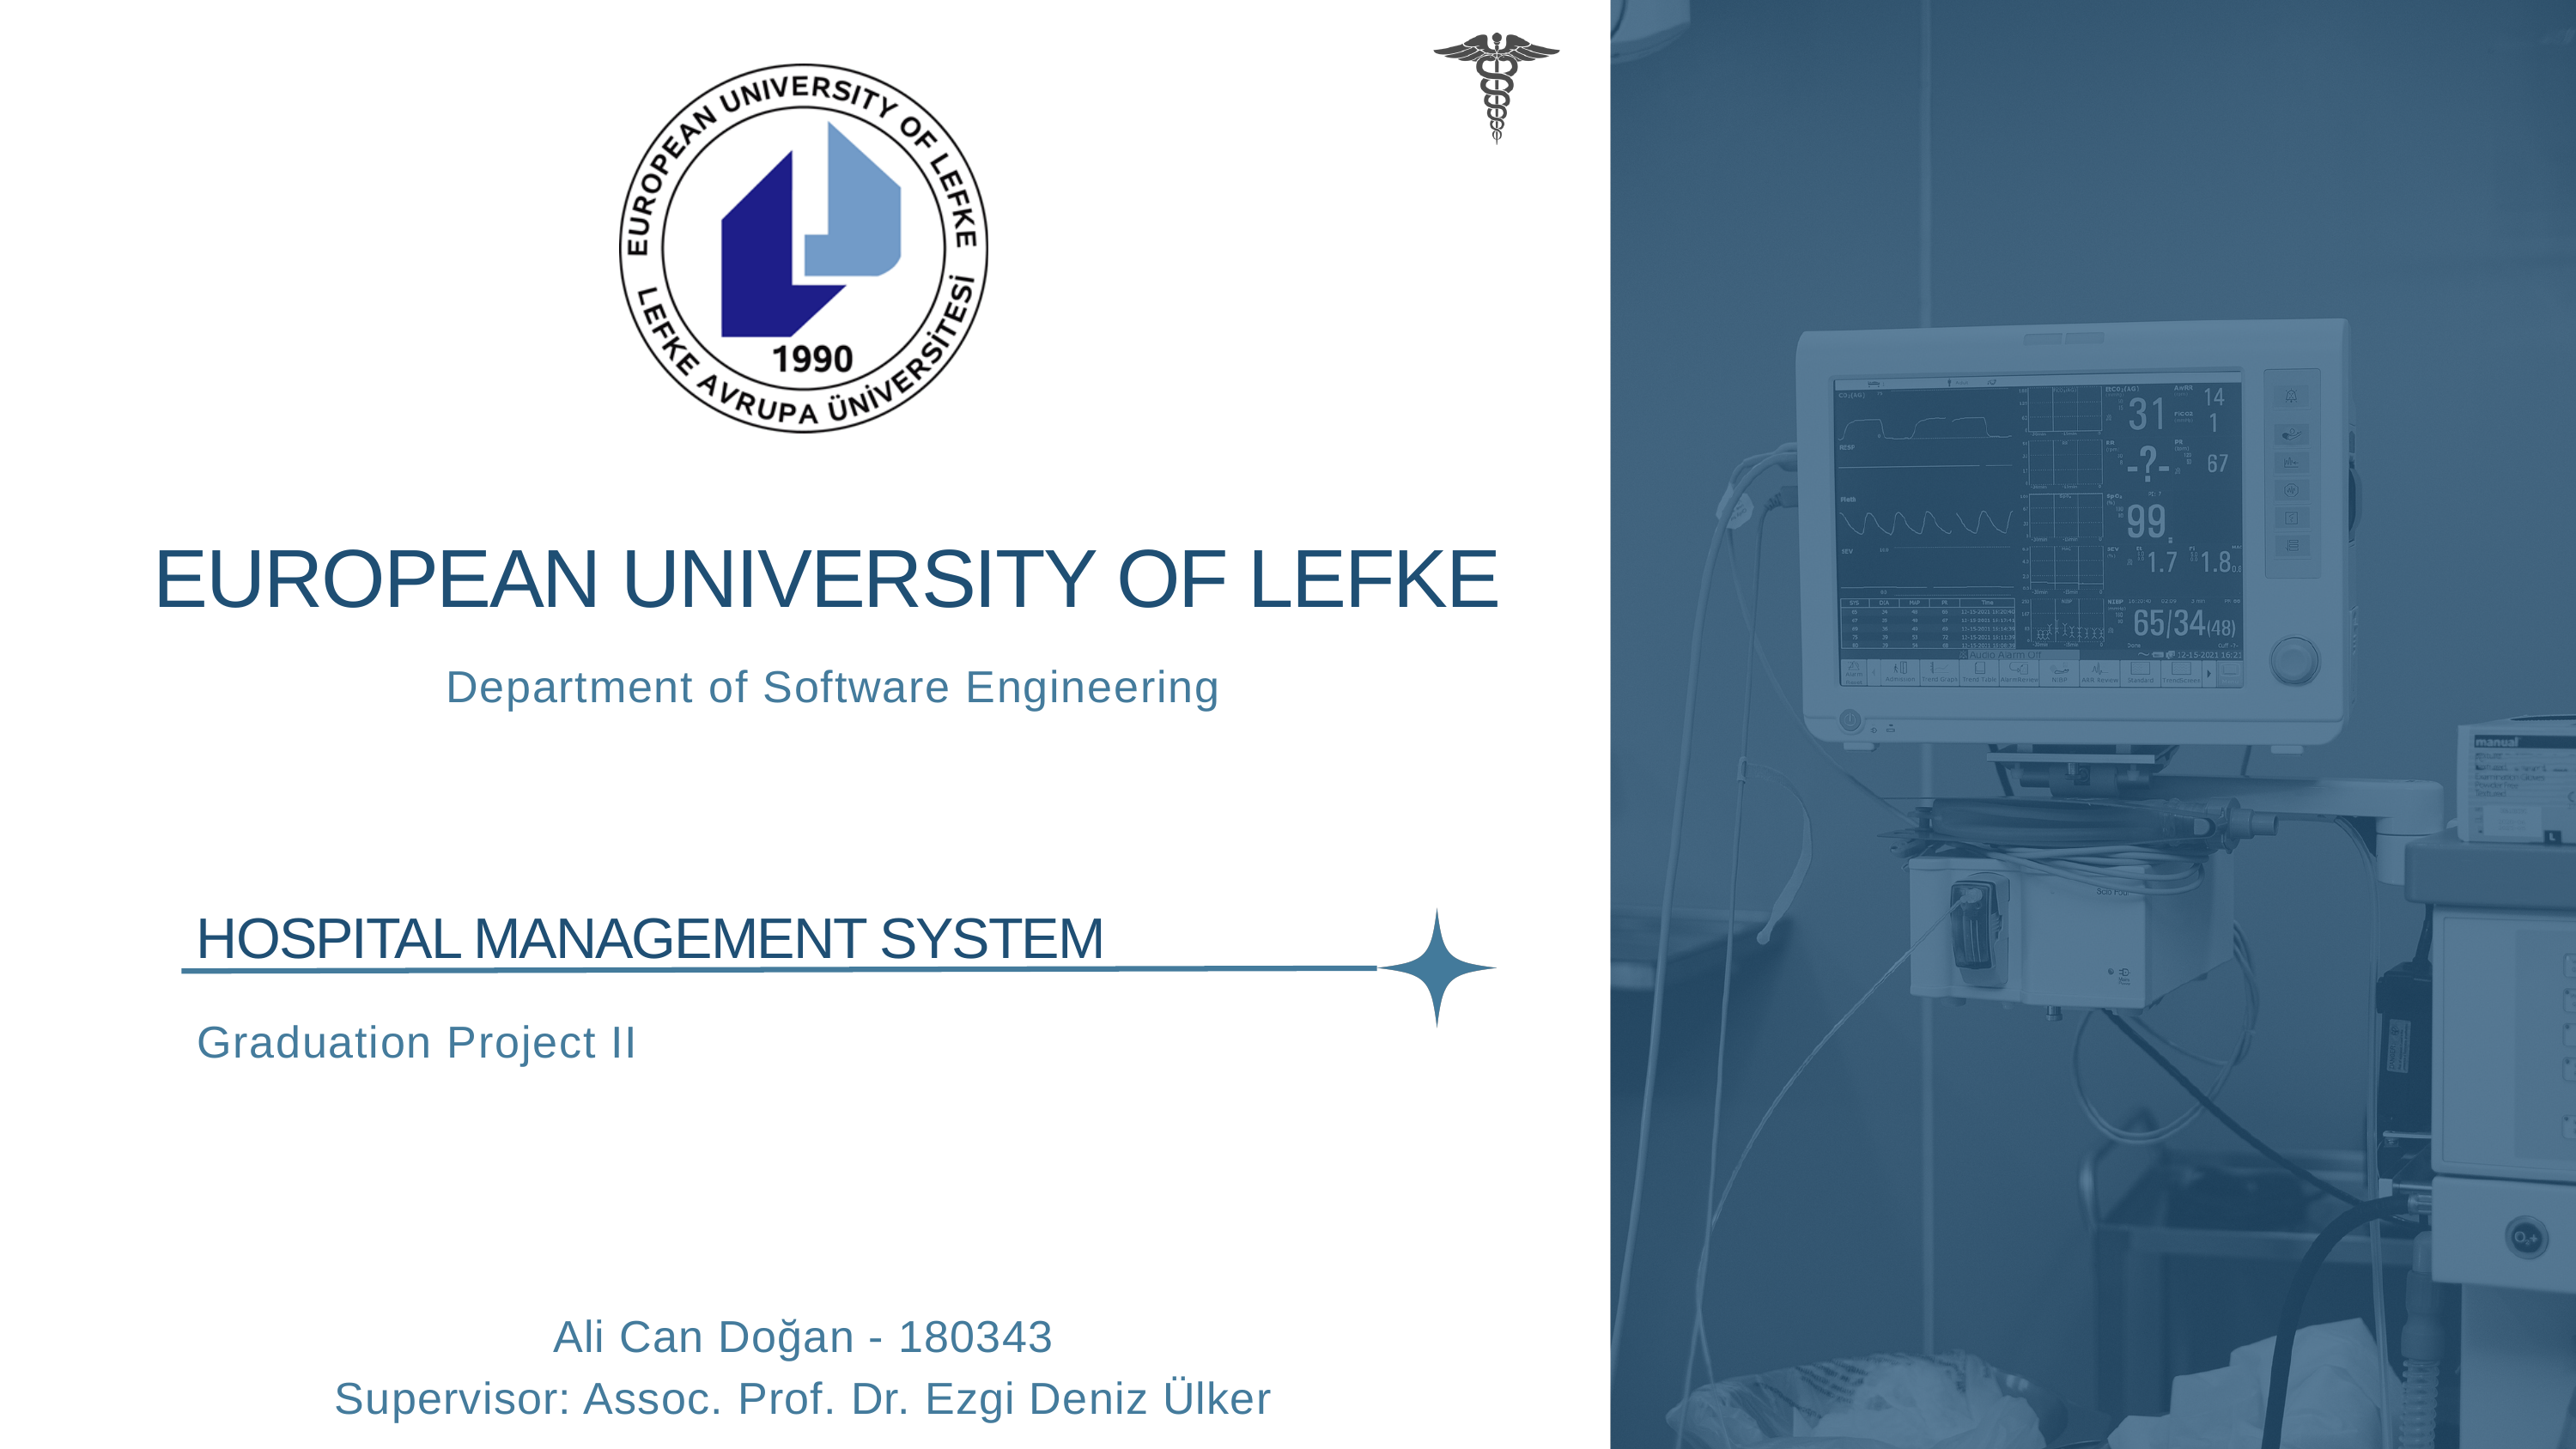

EUROPEAN UNIVERSITY OF LEFKE
Department of Software Engineering
HOSPITAL MANAGEMENT SYSTEM

Graduation Project II
Ali Can Doğan - 180343
Supervisor: Assoc. Prof. Dr. Ezgi Deniz Ülker